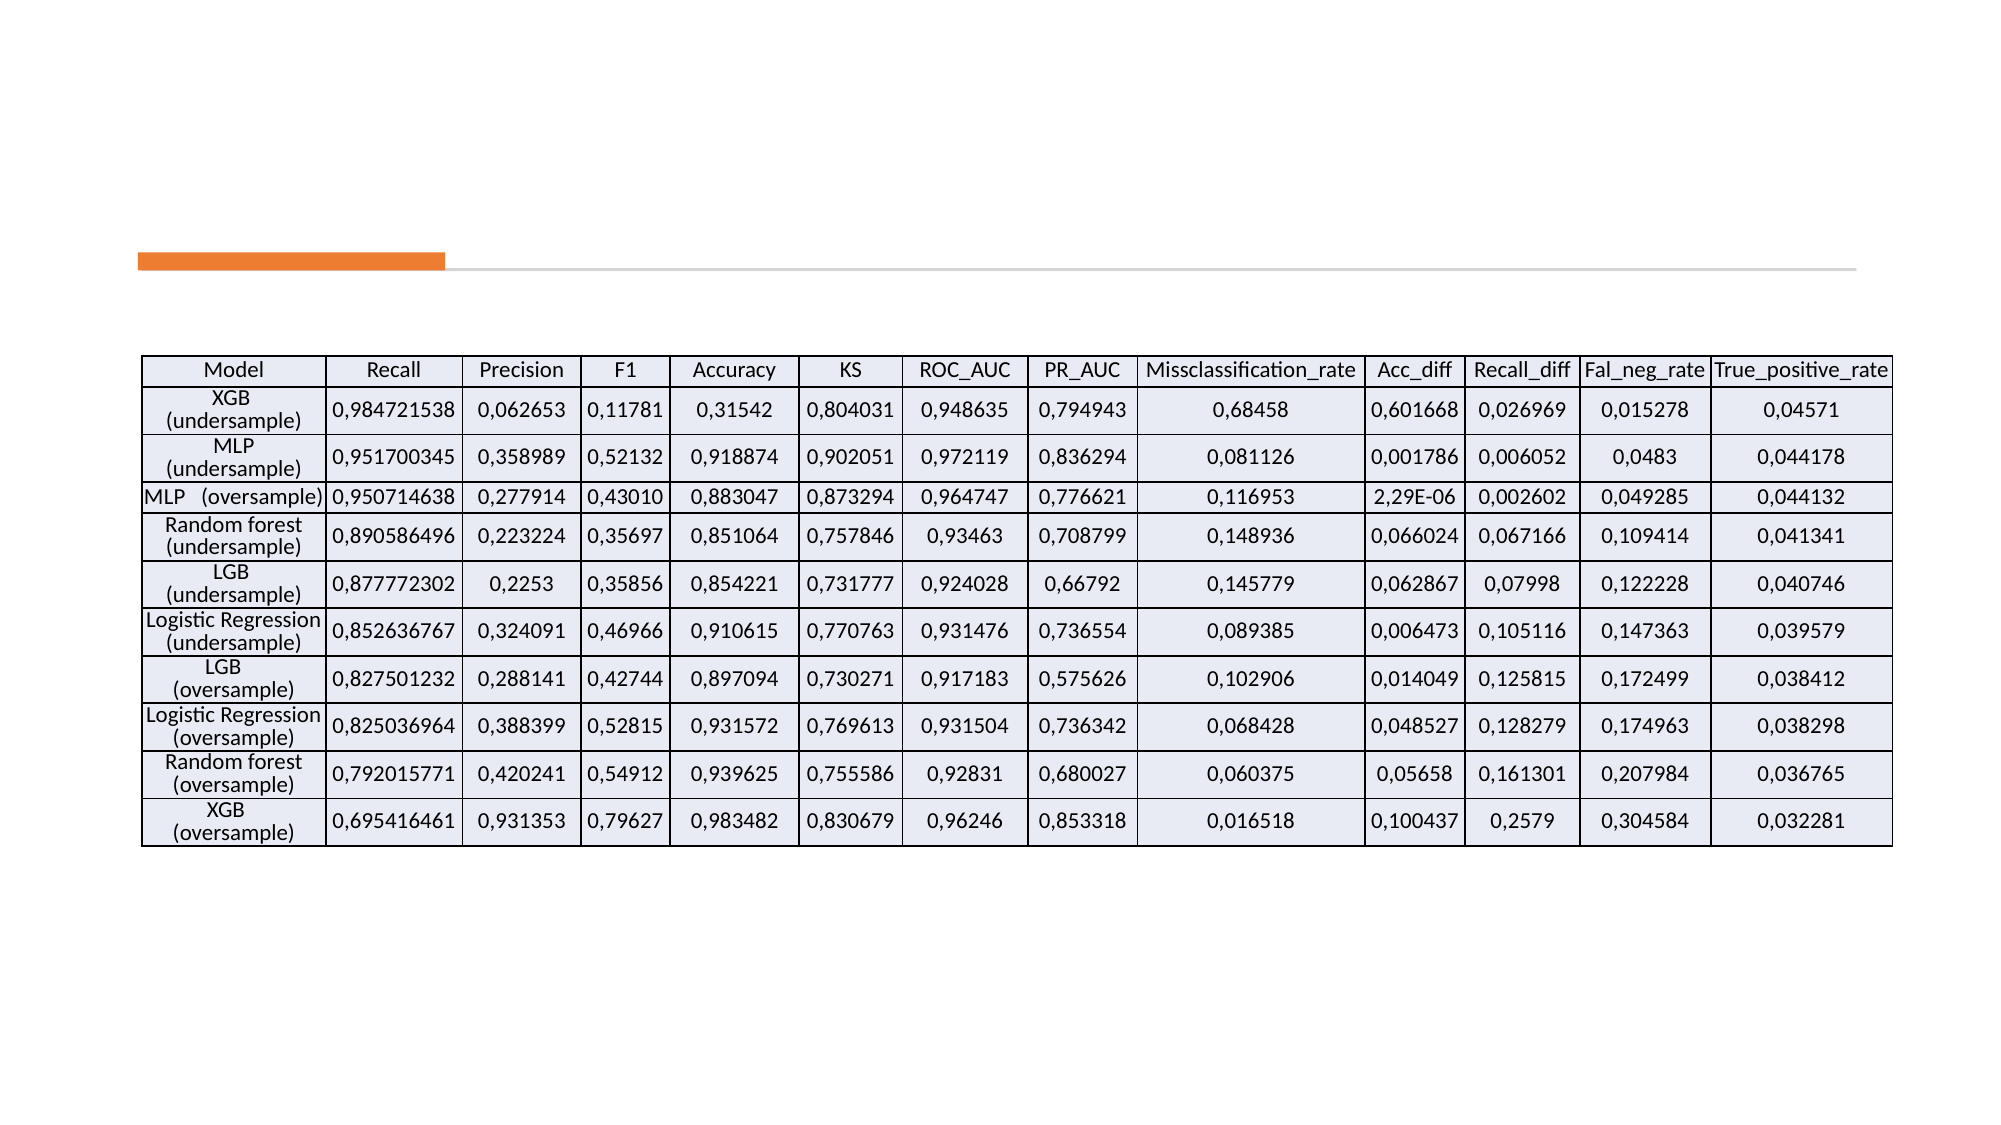

#

| Model | Recall | Precision | F1 | Accuracy | KS | ROC\_AUC | PR\_AUC | Missclassification\_rate | Acc\_diff | Recall\_diff | Fal\_neg\_rate | True\_positive\_rate |
| --- | --- | --- | --- | --- | --- | --- | --- | --- | --- | --- | --- | --- |
| XGB (undersample) | 0,984721538 | 0,062653 | 0,11781 | 0,31542 | 0,804031 | 0,948635 | 0,794943 | 0,68458 | 0,601668 | 0,026969 | 0,015278 | 0,04571 |
| MLP (undersample) | 0,951700345 | 0,358989 | 0,52132 | 0,918874 | 0,902051 | 0,972119 | 0,836294 | 0,081126 | 0,001786 | 0,006052 | 0,0483 | 0,044178 |
| MLP (oversample) | 0,950714638 | 0,277914 | 0,43010 | 0,883047 | 0,873294 | 0,964747 | 0,776621 | 0,116953 | 2,29E-06 | 0,002602 | 0,049285 | 0,044132 |
| Random forest (undersample) | 0,890586496 | 0,223224 | 0,35697 | 0,851064 | 0,757846 | 0,93463 | 0,708799 | 0,148936 | 0,066024 | 0,067166 | 0,109414 | 0,041341 |
| LGB (undersample) | 0,877772302 | 0,2253 | 0,35856 | 0,854221 | 0,731777 | 0,924028 | 0,66792 | 0,145779 | 0,062867 | 0,07998 | 0,122228 | 0,040746 |
| Logistic Regression (undersample) | 0,852636767 | 0,324091 | 0,46966 | 0,910615 | 0,770763 | 0,931476 | 0,736554 | 0,089385 | 0,006473 | 0,105116 | 0,147363 | 0,039579 |
| LGB (oversample) | 0,827501232 | 0,288141 | 0,42744 | 0,897094 | 0,730271 | 0,917183 | 0,575626 | 0,102906 | 0,014049 | 0,125815 | 0,172499 | 0,038412 |
| Logistic Regression (oversample) | 0,825036964 | 0,388399 | 0,52815 | 0,931572 | 0,769613 | 0,931504 | 0,736342 | 0,068428 | 0,048527 | 0,128279 | 0,174963 | 0,038298 |
| Random forest (oversample) | 0,792015771 | 0,420241 | 0,54912 | 0,939625 | 0,755586 | 0,92831 | 0,680027 | 0,060375 | 0,05658 | 0,161301 | 0,207984 | 0,036765 |
| XGB (oversample) | 0,695416461 | 0,931353 | 0,79627 | 0,983482 | 0,830679 | 0,96246 | 0,853318 | 0,016518 | 0,100437 | 0,2579 | 0,304584 | 0,032281 |